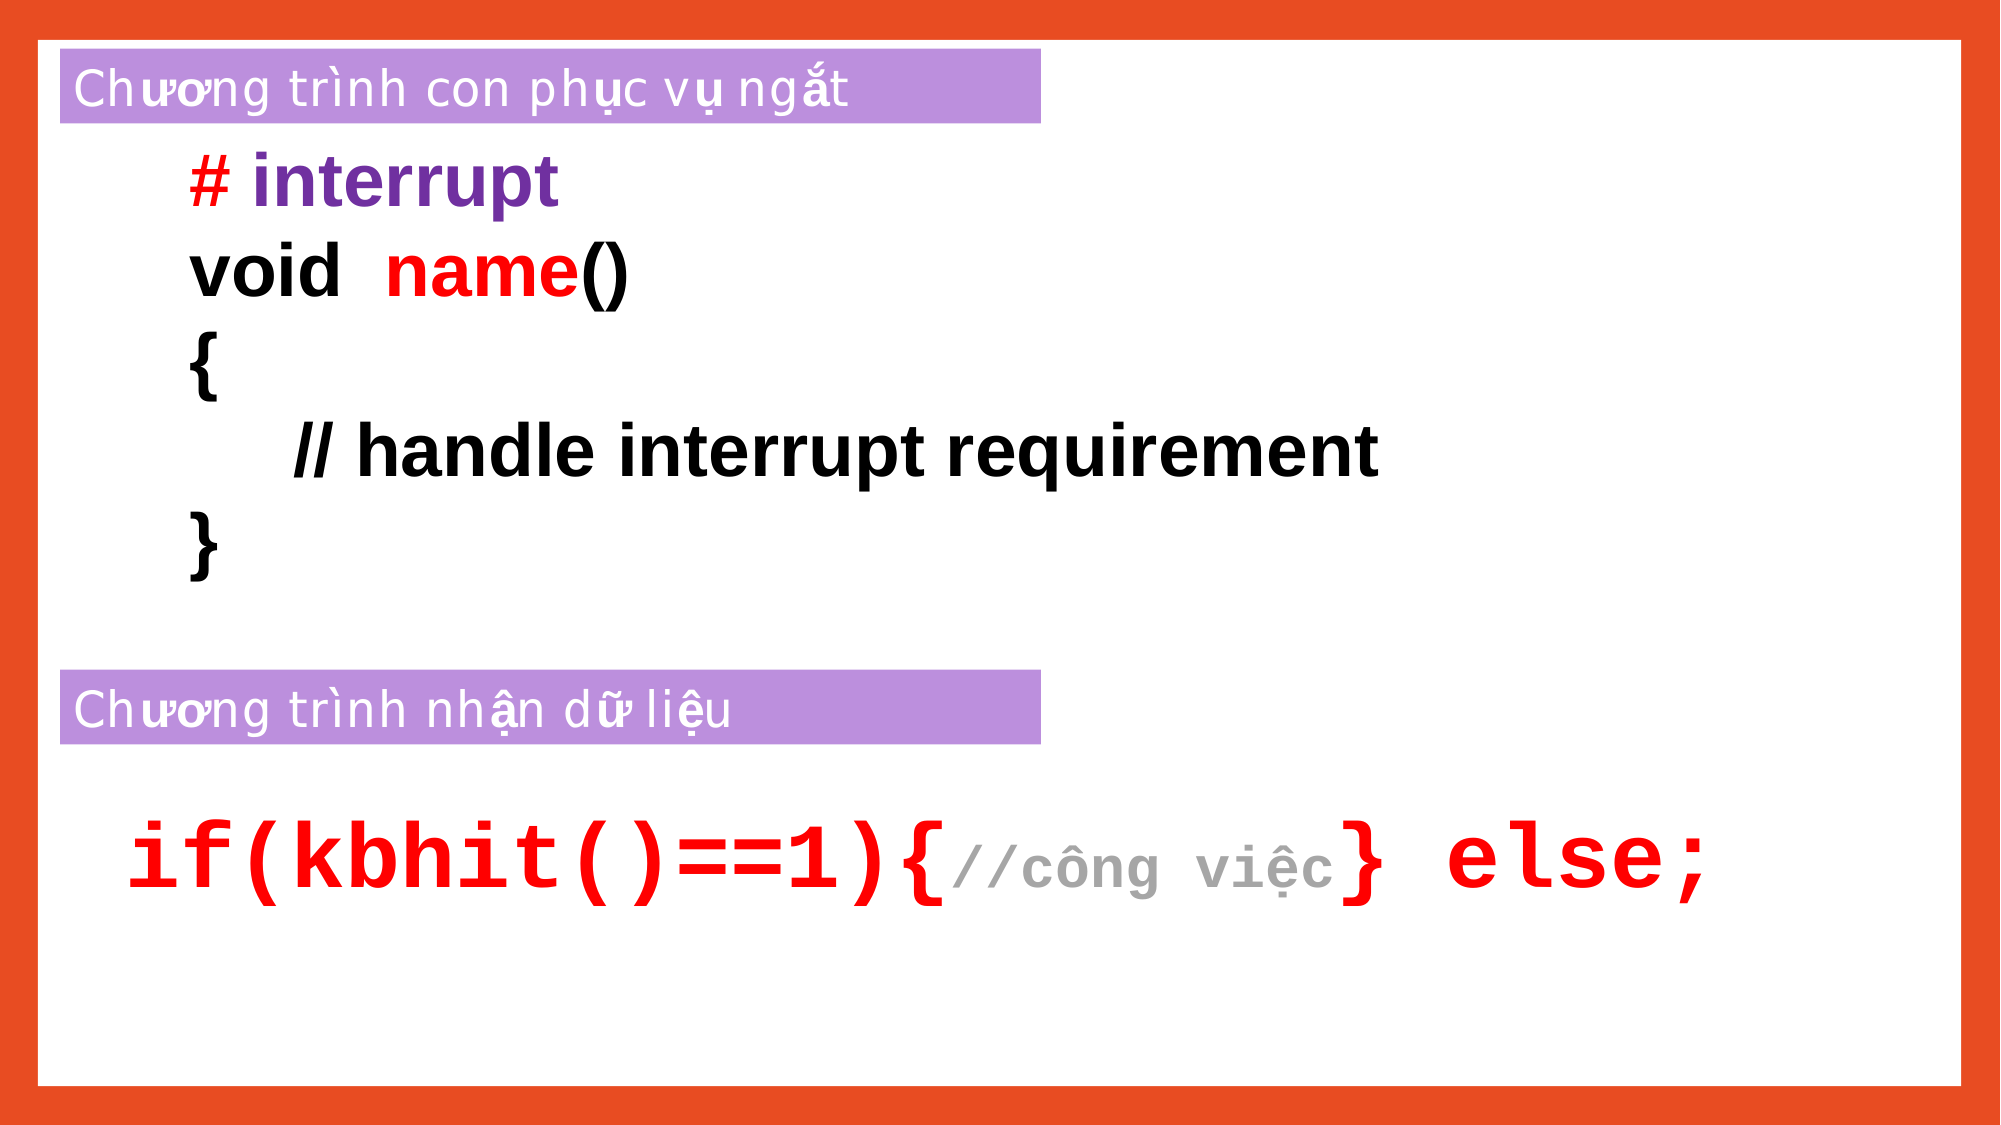

Chương trình con phục vụ ngắt
# interrupt
void  name()
{
     // handle interrupt requirement
}
Chương trình nhận dữ liệu
if(kbhit()==1){//công việc} else;